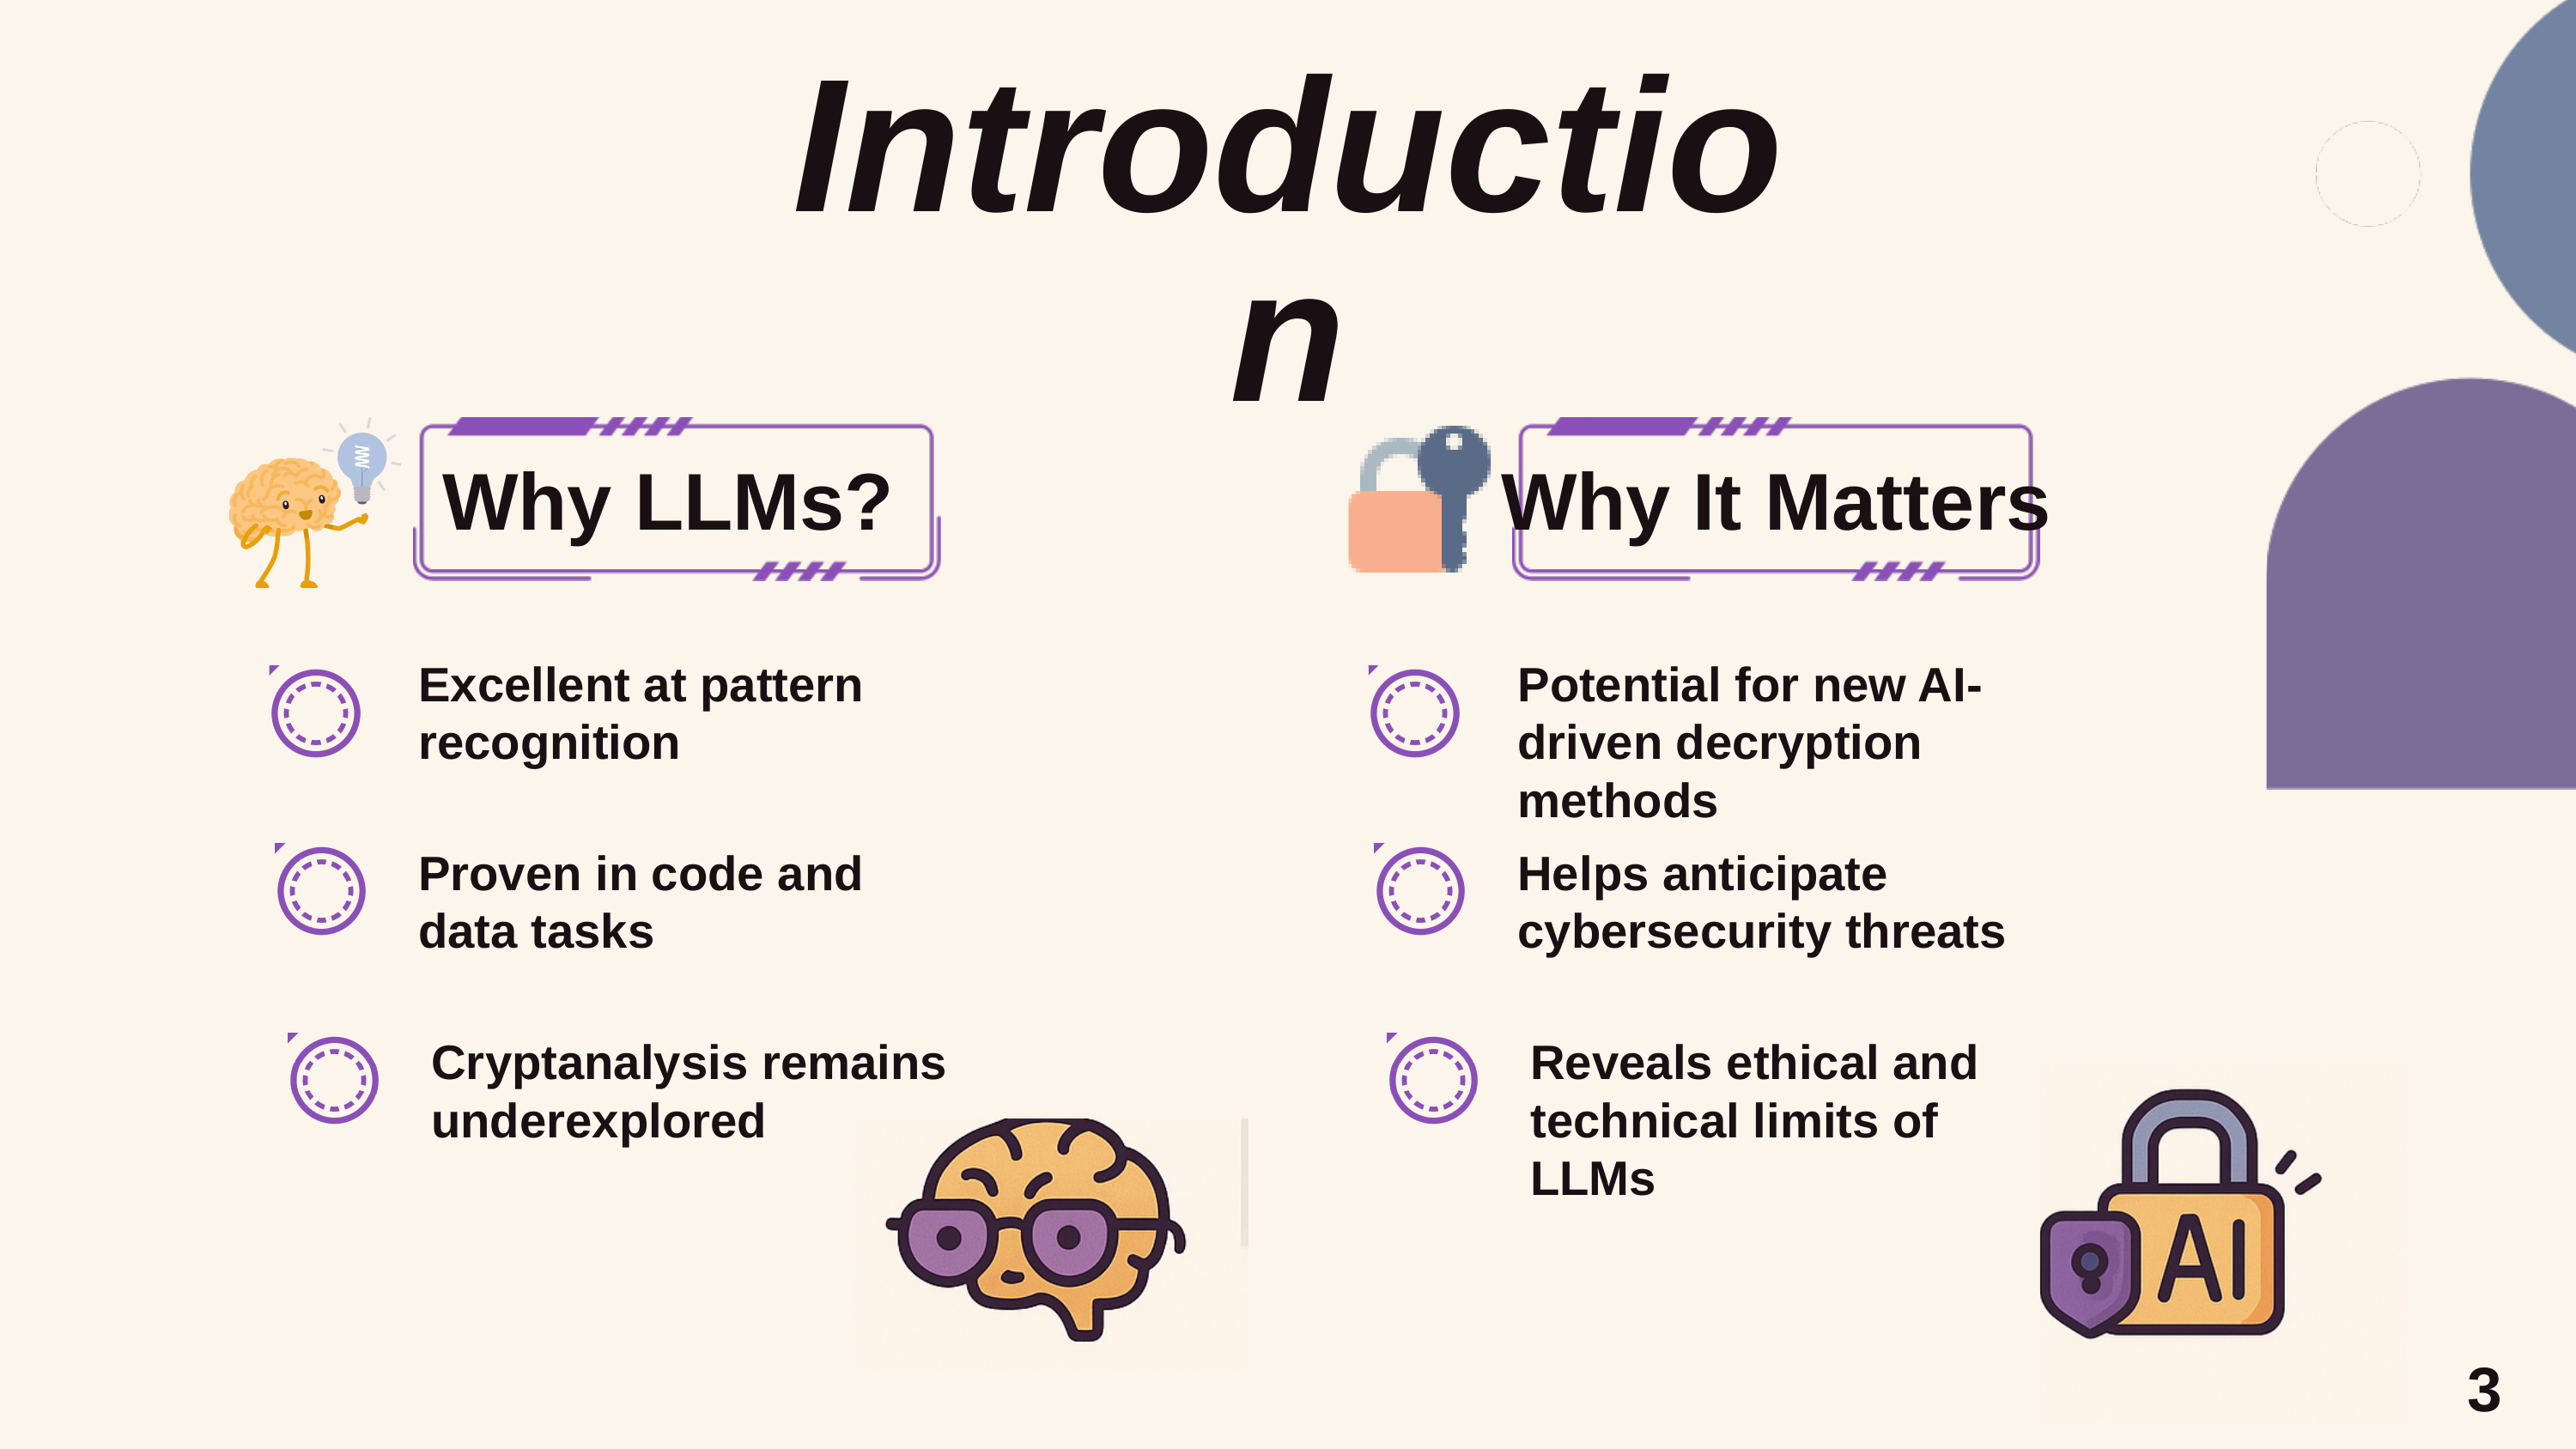

Introduction

 Why LLMs?
Why It Matters
Excellent at pattern recognition
Potential for new AI-driven decryption methods

Proven in code and data tasks
Helps anticipate cybersecurity threats

Cryptanalysis remains underexplored
Reveals ethical and technical limits of LLMs

3